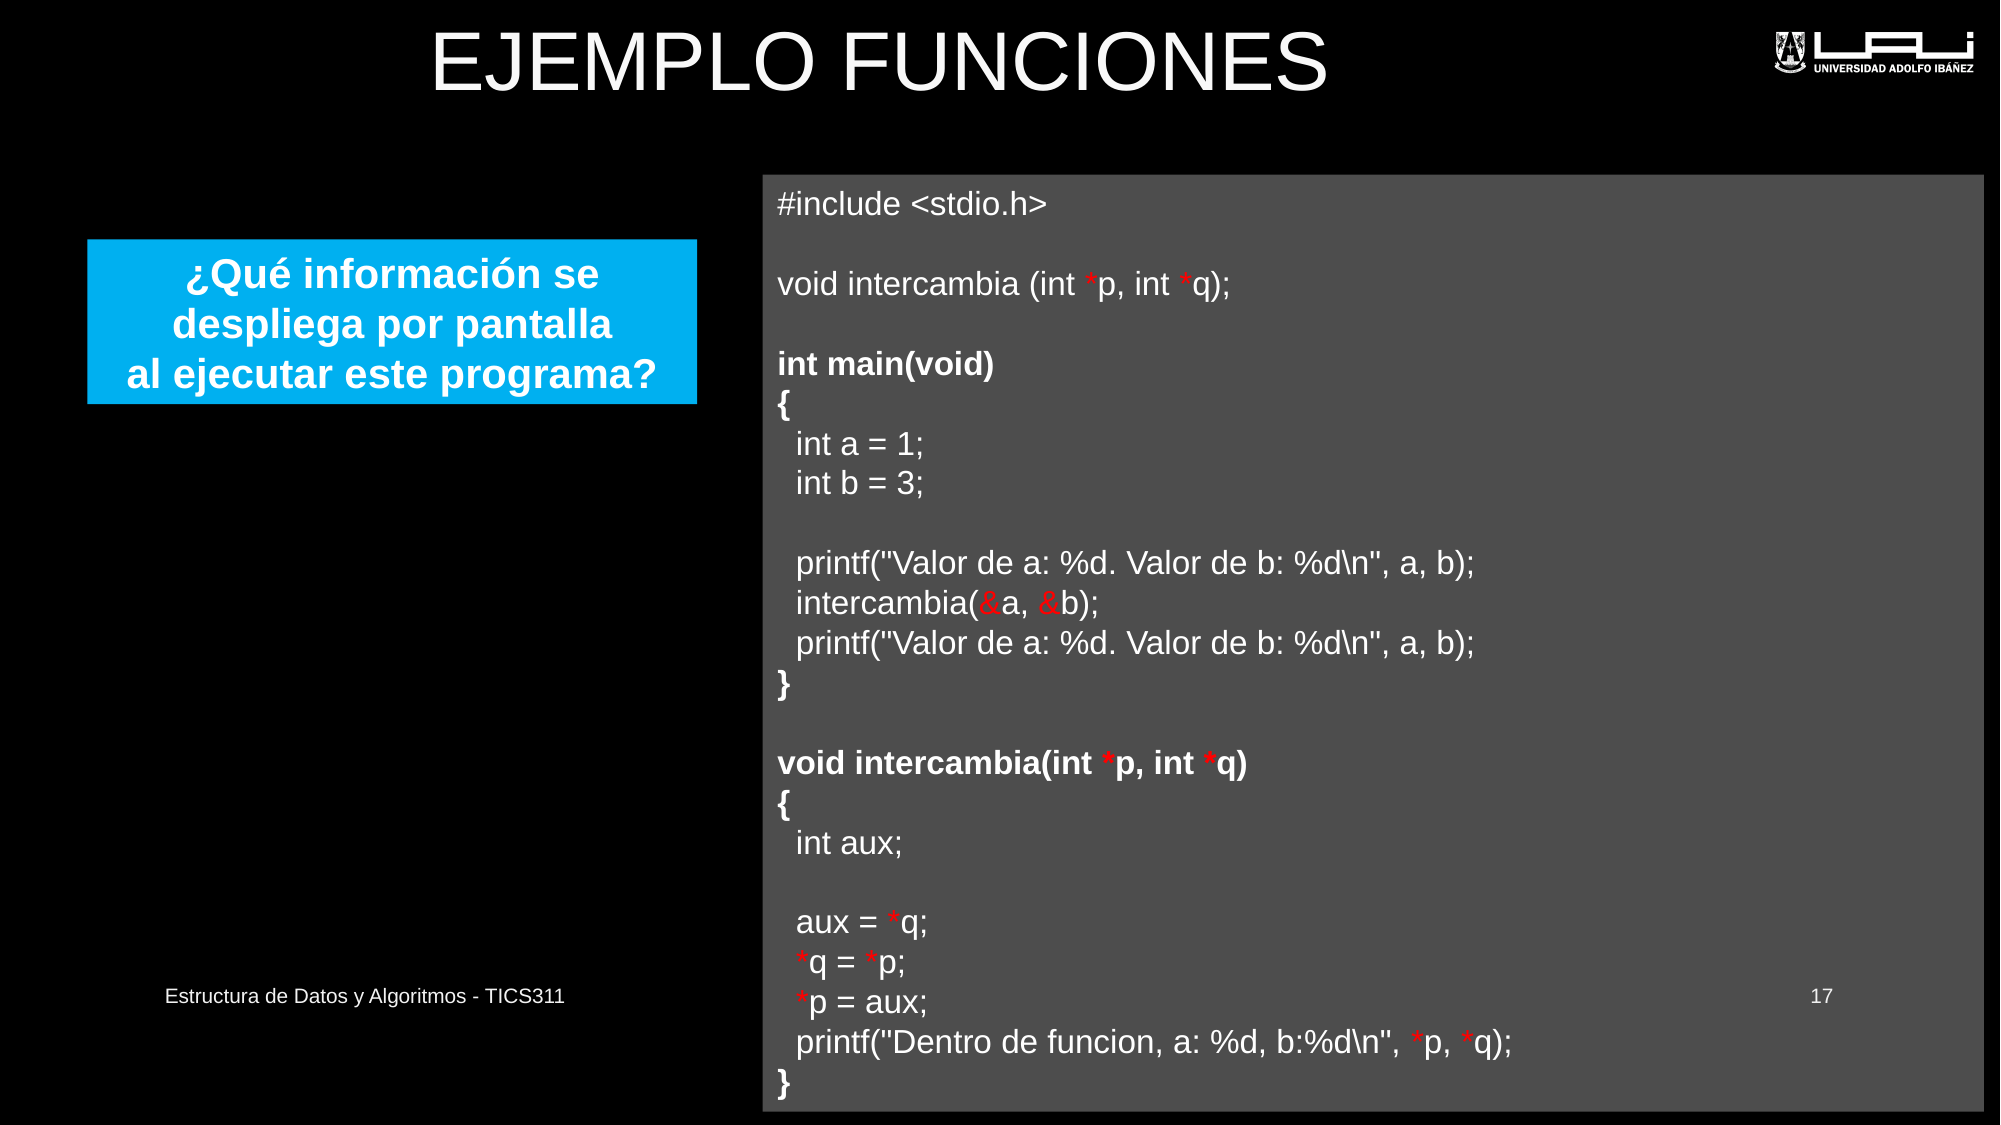

# EJEMPLO FUNCIONES
#include <stdio.h>

void intercambia (int *p, int *q);

int main(void)
{
  int a = 1;
  int b = 3;

  printf("Valor de a: %d. Valor de b: %d\n", a, b);
  intercambia(&a, &b);
  printf("Valor de a: %d. Valor de b: %d\n", a, b);
}

void intercambia(int *p, int *q)
{
  int aux;

  aux = *q;
  *q = *p;
  *p = aux;
  printf("Dentro de funcion, a: %d, b:%d\n", *p, *q);
}
¿Qué información se despliega por pantalla
al ejecutar este programa?
17
Estructura de Datos y Algoritmos - TICS311